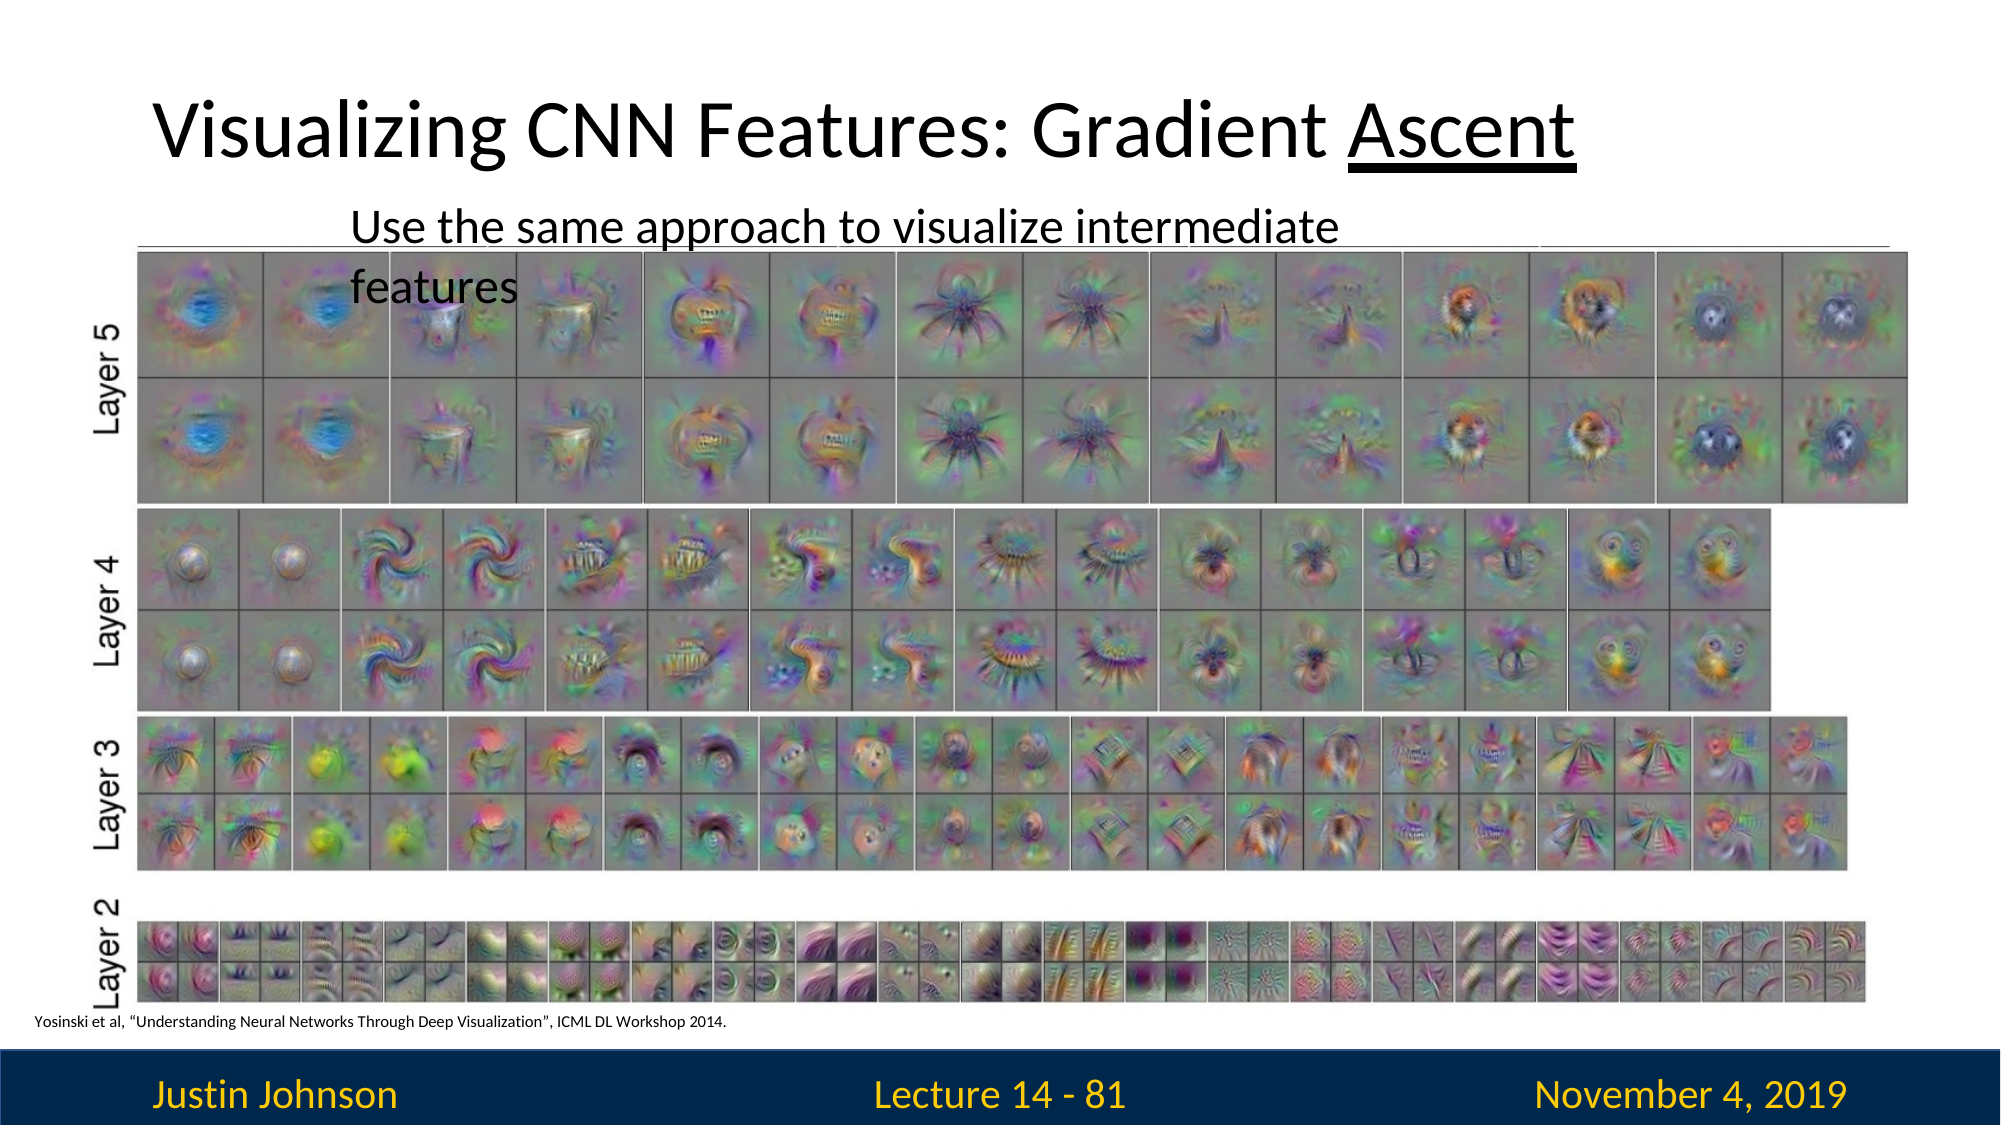

# Visualizing CNN Features: Gradient Ascent
Use the same approach to visualize intermediate features

Yosinski et al, “Understanding Neural Networks Through Deep Visualization”, ICML DL Workshop 2014.
Justin Johnson
November 4, 2019
Lecture 14 - 81